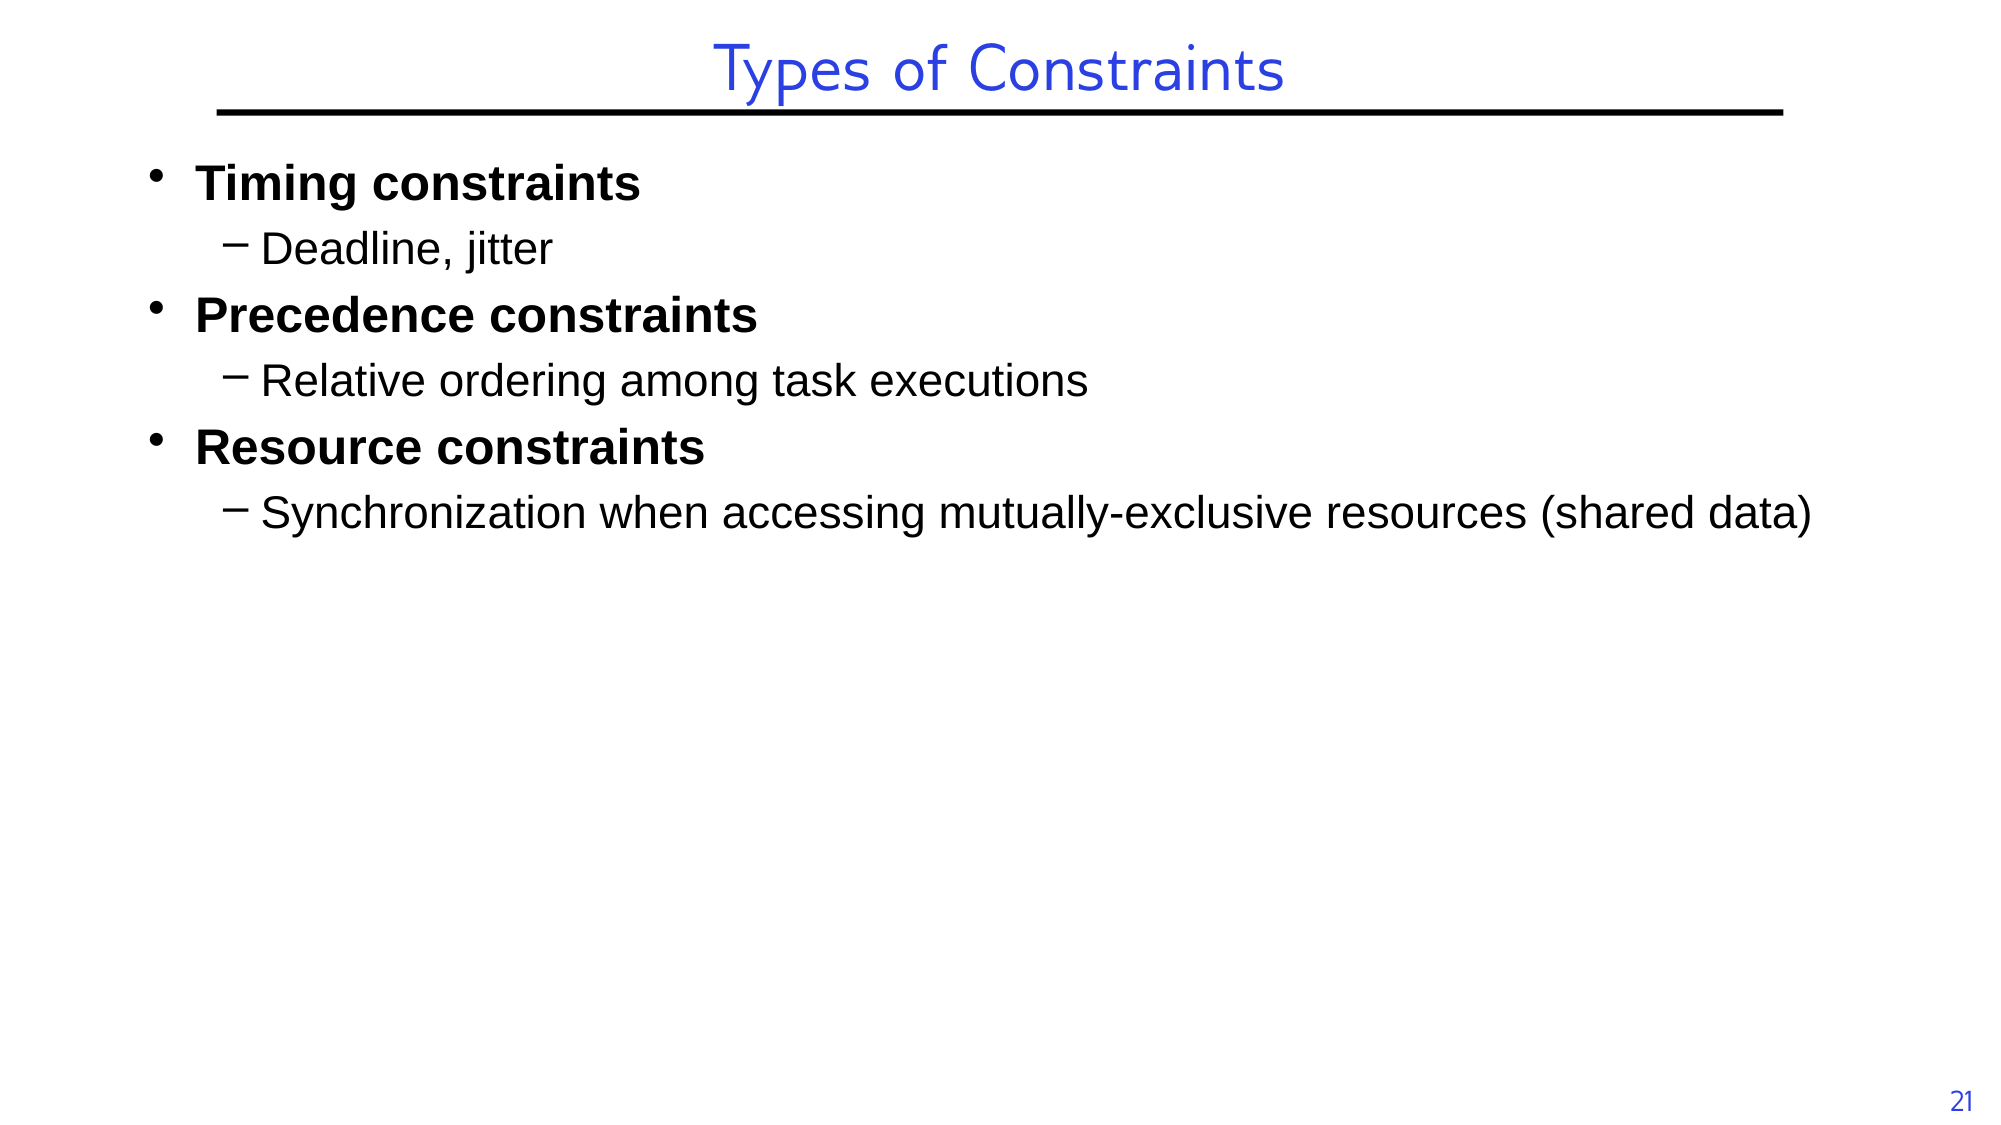

# Types of Constraints
Timing constraints
Deadline, jitter
Precedence constraints
Relative ordering among task executions
Resource constraints
Synchronization when accessing mutually-exclusive resources (shared data)